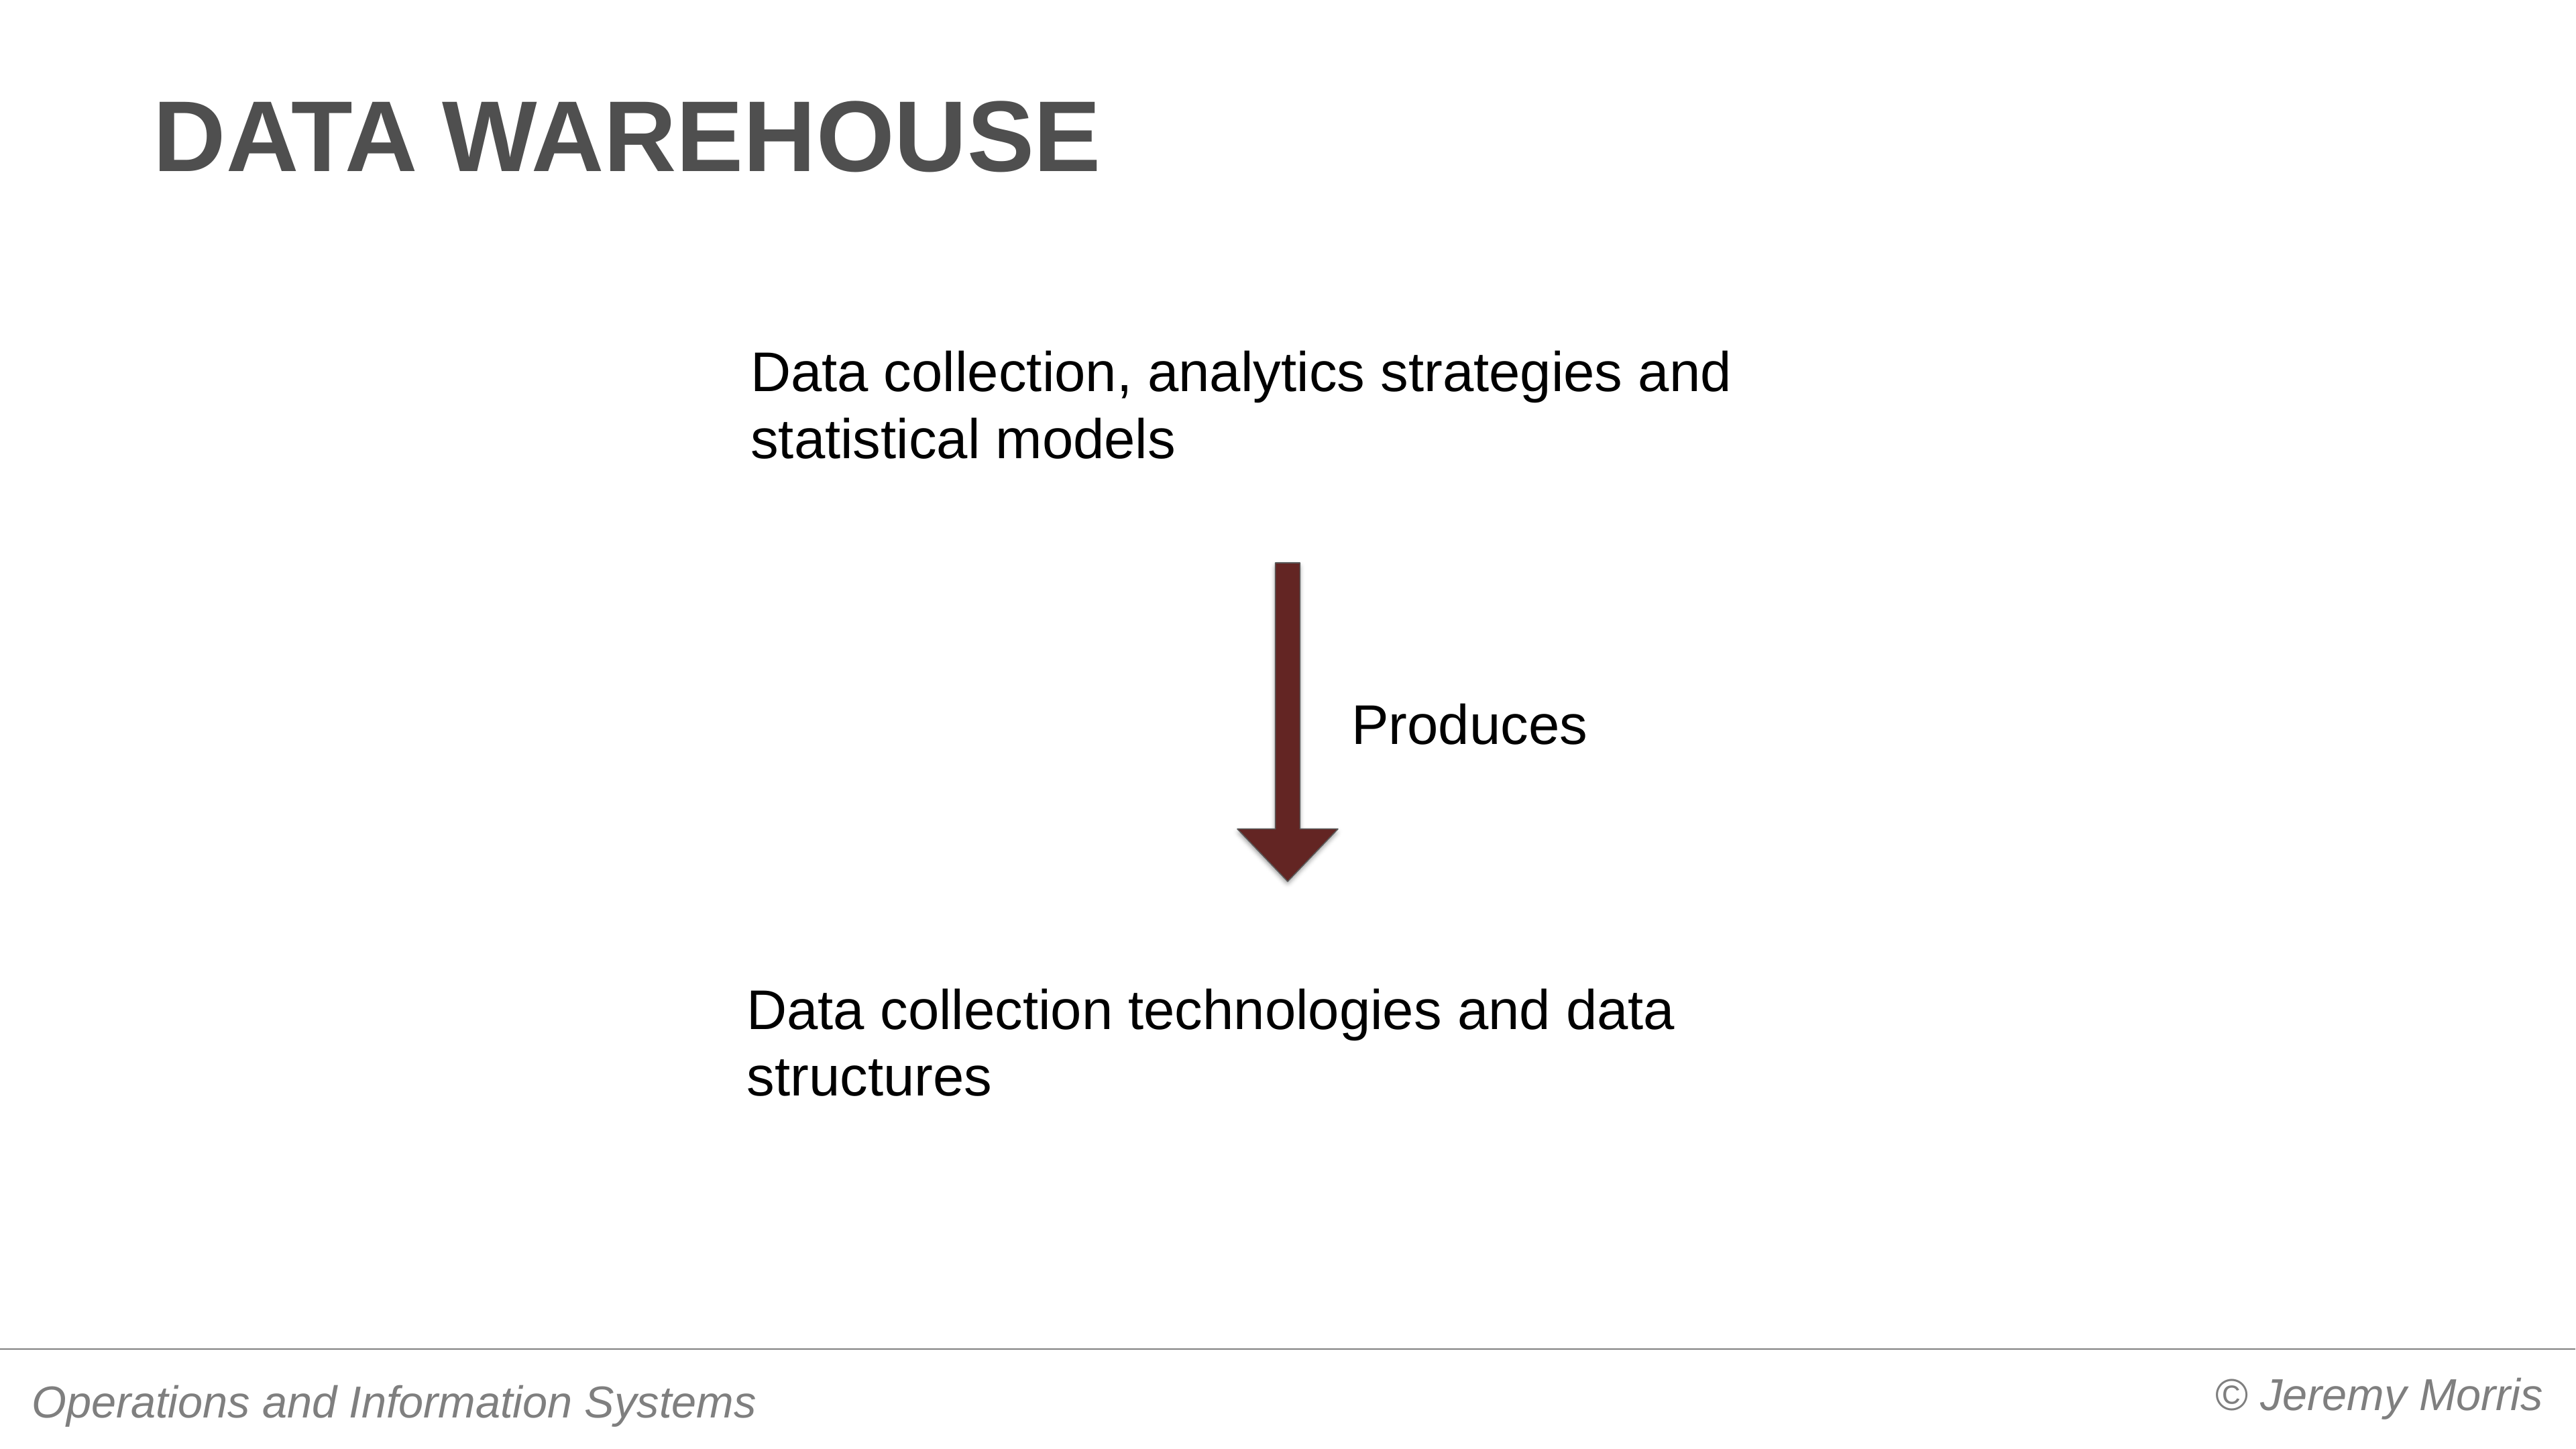

# Data warehouse
Data collection, analytics strategies and statistical models

Produces
Data collection technologies and data structures